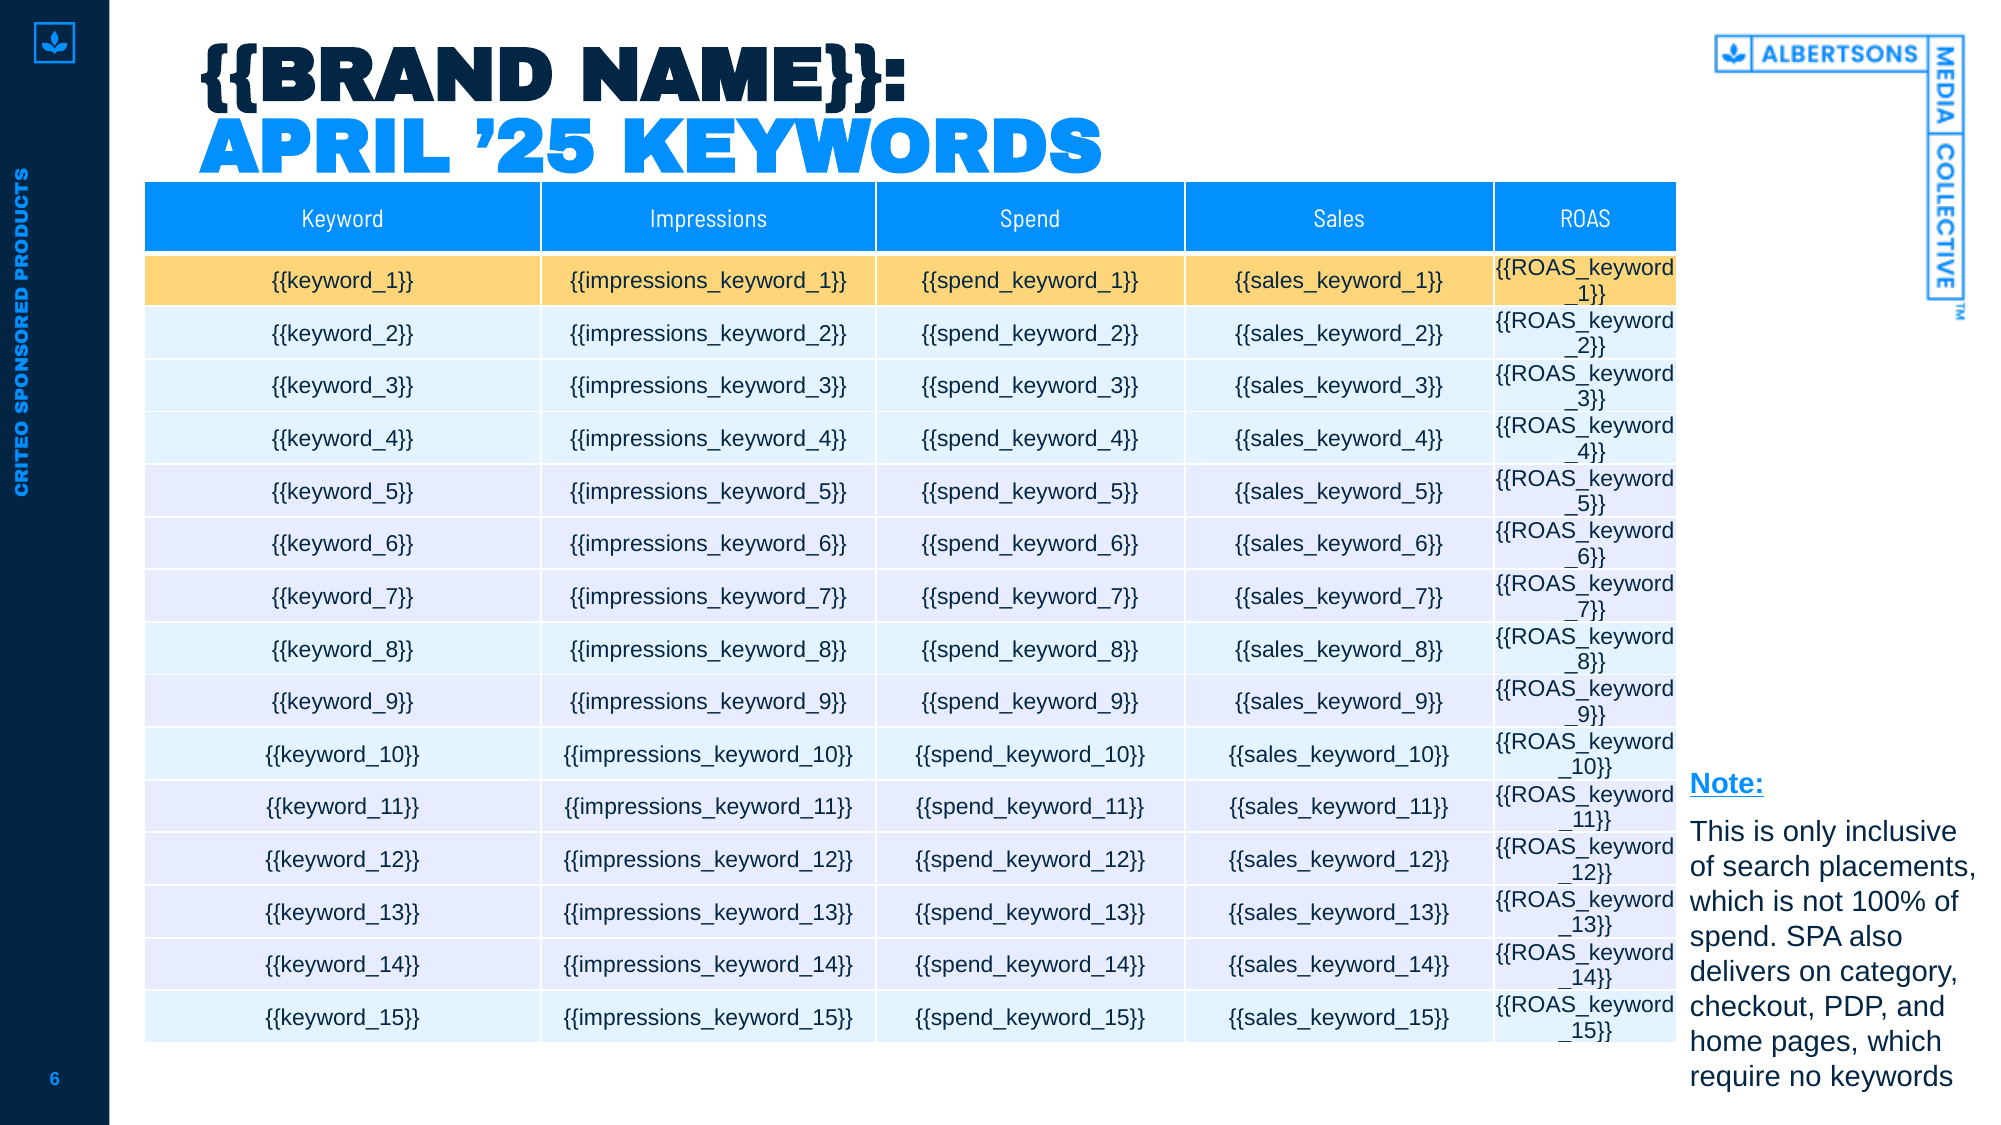

# {{BRAND NAME}}: APRIL ’25 KEYWORDS
Criteo sponsored products

| Keyword | Impressions | Spend | Sales | ROAS |
| --- | --- | --- | --- | --- |
| {{keyword\_1}} | {{impressions\_keyword\_1}} | {{spend\_keyword\_1}} | {{sales\_keyword\_1}} | {{ROAS\_keyword\_1}} |
| {{keyword\_2}} | {{impressions\_keyword\_2}} | {{spend\_keyword\_2}} | {{sales\_keyword\_2}} | {{ROAS\_keyword\_2}} |
| {{keyword\_3}} | {{impressions\_keyword\_3}} | {{spend\_keyword\_3}} | {{sales\_keyword\_3}} | {{ROAS\_keyword\_3}} |
| {{keyword\_4}} | {{impressions\_keyword\_4}} | {{spend\_keyword\_4}} | {{sales\_keyword\_4}} | {{ROAS\_keyword\_4}} |
| {{keyword\_5}} | {{impressions\_keyword\_5}} | {{spend\_keyword\_5}} | {{sales\_keyword\_5}} | {{ROAS\_keyword\_5}} |
| {{keyword\_6}} | {{impressions\_keyword\_6}} | {{spend\_keyword\_6}} | {{sales\_keyword\_6}} | {{ROAS\_keyword\_6}} |
| {{keyword\_7}} | {{impressions\_keyword\_7}} | {{spend\_keyword\_7}} | {{sales\_keyword\_7}} | {{ROAS\_keyword\_7}} |
| {{keyword\_8}} | {{impressions\_keyword\_8}} | {{spend\_keyword\_8}} | {{sales\_keyword\_8}} | {{ROAS\_keyword\_8}} |
| {{keyword\_9}} | {{impressions\_keyword\_9}} | {{spend\_keyword\_9}} | {{sales\_keyword\_9}} | {{ROAS\_keyword\_9}} |
| {{keyword\_10}} | {{impressions\_keyword\_10}} | {{spend\_keyword\_10}} | {{sales\_keyword\_10}} | {{ROAS\_keyword\_10}} |
| {{keyword\_11}} | {{impressions\_keyword\_11}} | {{spend\_keyword\_11}} | {{sales\_keyword\_11}} | {{ROAS\_keyword\_11}} |
| {{keyword\_12}} | {{impressions\_keyword\_12}} | {{spend\_keyword\_12}} | {{sales\_keyword\_12}} | {{ROAS\_keyword\_12}} |
| {{keyword\_13}} | {{impressions\_keyword\_13}} | {{spend\_keyword\_13}} | {{sales\_keyword\_13}} | {{ROAS\_keyword\_13}} |
| {{keyword\_14}} | {{impressions\_keyword\_14}} | {{spend\_keyword\_14}} | {{sales\_keyword\_14}} | {{ROAS\_keyword\_14}} |
| {{keyword\_15}} | {{impressions\_keyword\_15}} | {{spend\_keyword\_15}} | {{sales\_keyword\_15}} | {{ROAS\_keyword\_15}} |
Note:
This is only inclusive of search placements, which is not 100% of spend. SPA also delivers on category, checkout, PDP, and home pages, which require no keywords